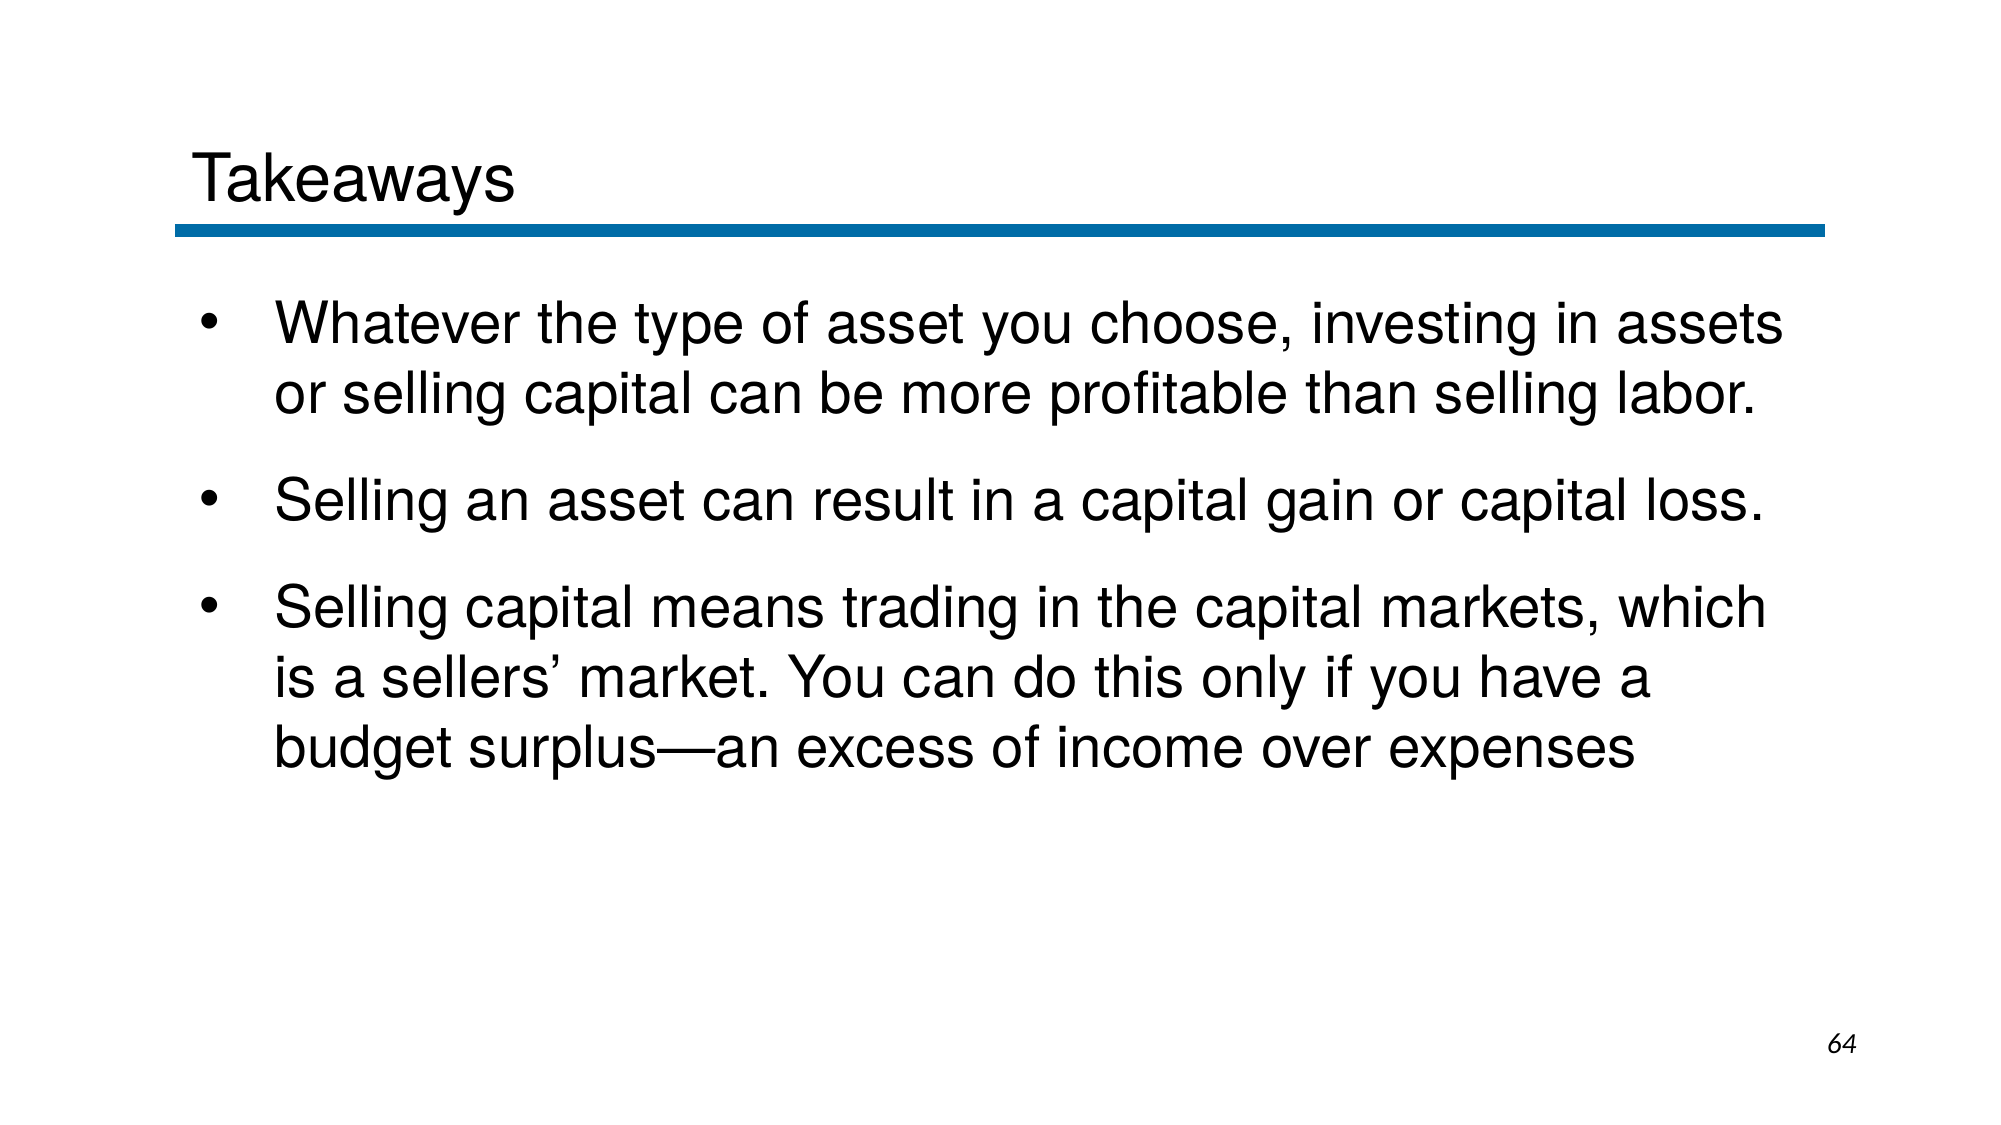

Takeaways
Whatever the type of asset you choose, investing in assets or selling capital can be more profitable than selling labor.
Selling an asset can result in a capital gain or capital loss.
Selling capital means trading in the capital markets, which is a sellers’ market. You can do this only if you have a budget surplus—an excess of income over expenses

1-64